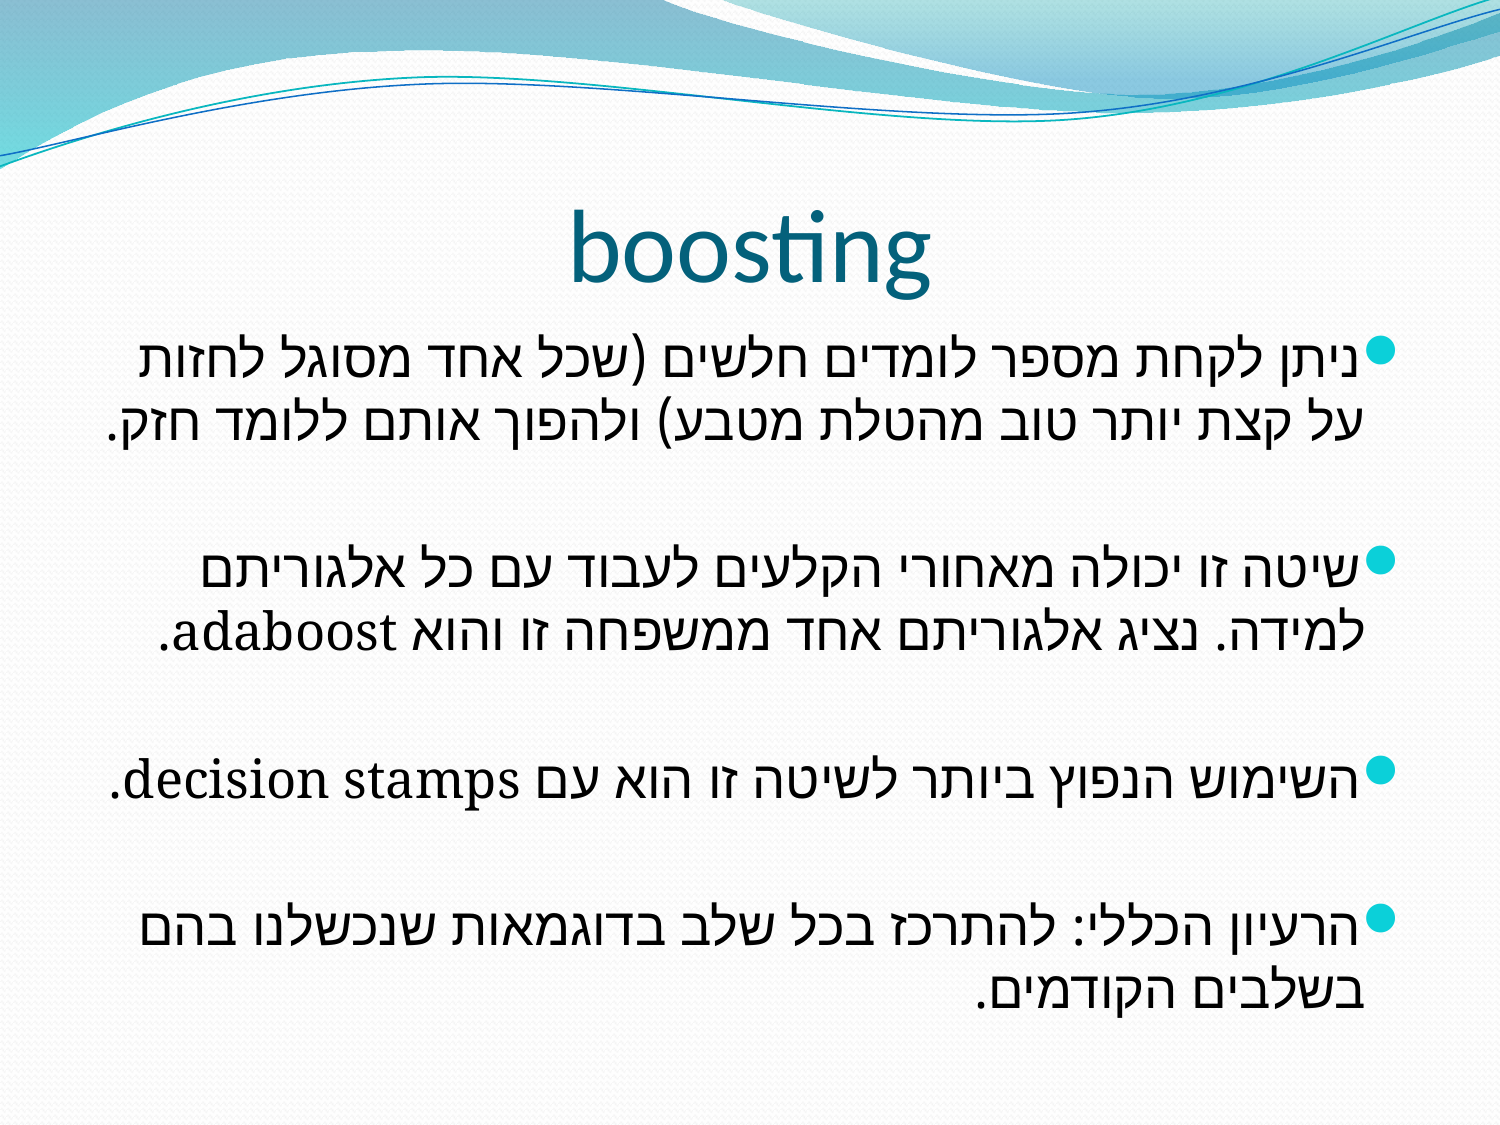

# boosting
ניתן לקחת מספר לומדים חלשים (שכל אחד מסוגל לחזות על קצת יותר טוב מהטלת מטבע) ולהפוך אותם ללומד חזק.

שיטה זו יכולה מאחורי הקלעים לעבוד עם כל אלגוריתם למידה. נציג אלגוריתם אחד ממשפחה זו והוא adaboost.

השימוש הנפוץ ביותר לשיטה זו הוא עם decision stamps.

הרעיון הכללי: להתרכז בכל שלב בדוגמאות שנכשלנו בהם בשלבים הקודמים.